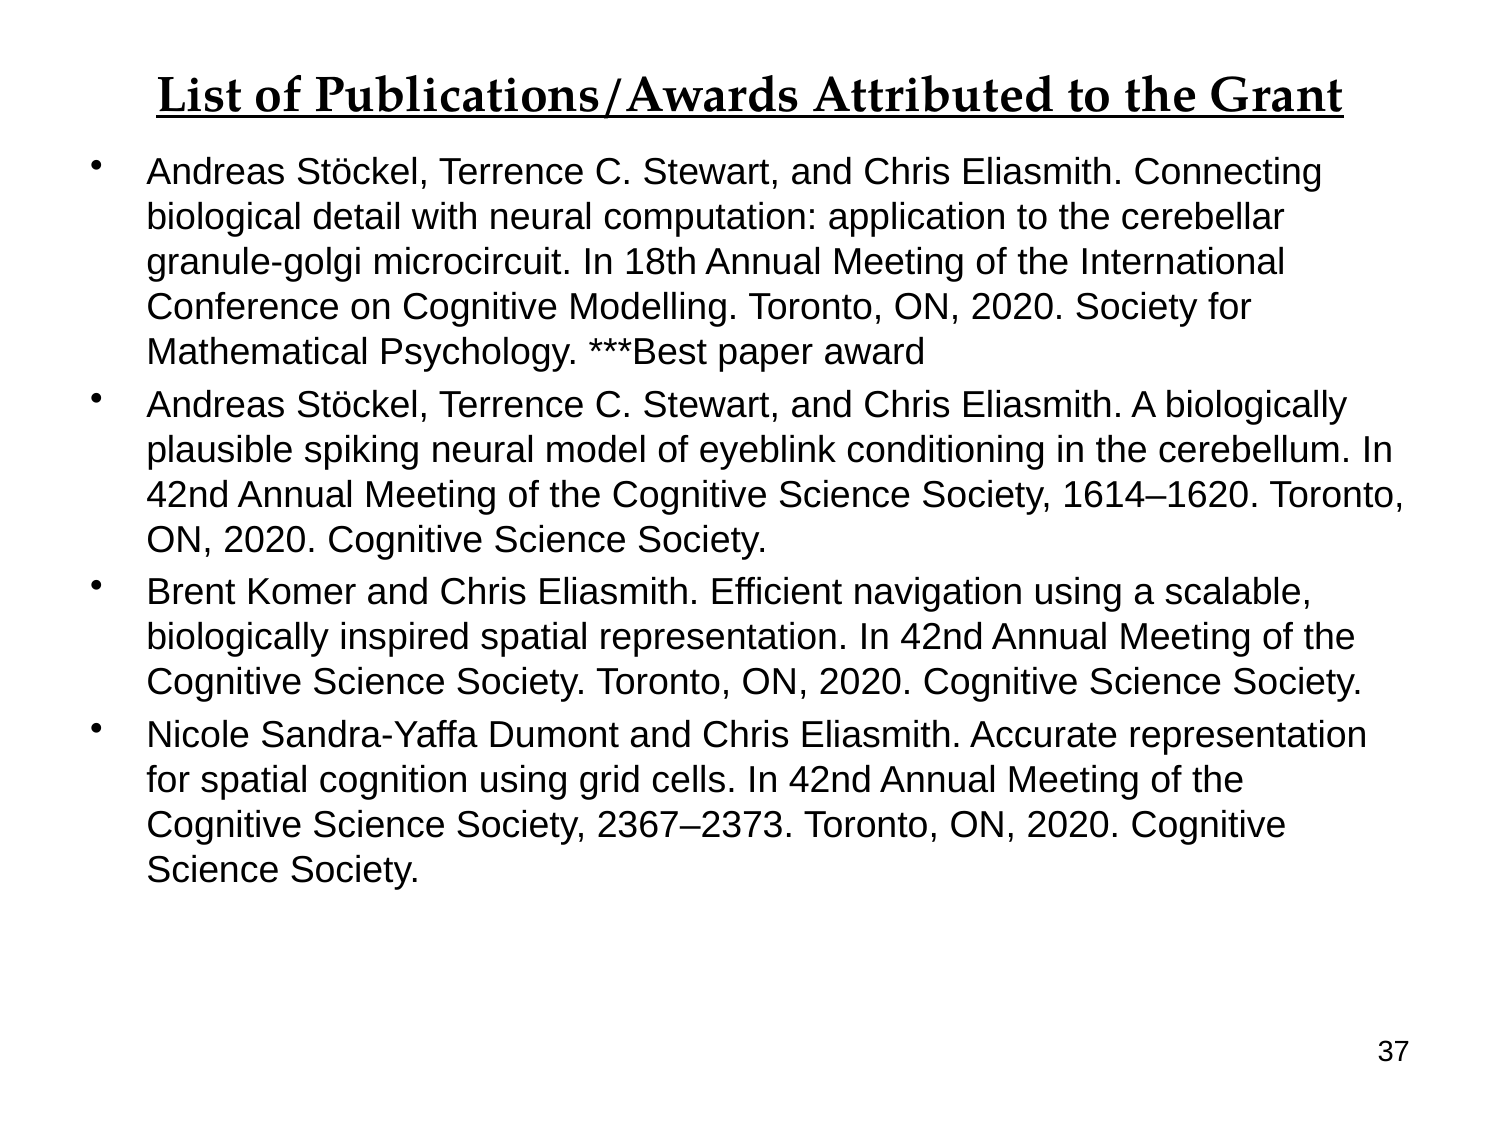

# List of Publications/Awards Attributed to the Grant
Andreas Stöckel, Terrence C. Stewart, and Chris Eliasmith. Connecting biological detail with neural computation: application to the cerebellar granule-golgi microcircuit. In 18th Annual Meeting of the International Conference on Cognitive Modelling. Toronto, ON, 2020. Society for Mathematical Psychology. ***Best paper award
Andreas Stöckel, Terrence C. Stewart, and Chris Eliasmith. A biologically plausible spiking neural model of eyeblink conditioning in the cerebellum. In 42nd Annual Meeting of the Cognitive Science Society, 1614–1620. Toronto, ON, 2020. Cognitive Science Society.
Brent Komer and Chris Eliasmith. Efficient navigation using a scalable, biologically inspired spatial representation. In 42nd Annual Meeting of the Cognitive Science Society. Toronto, ON, 2020. Cognitive Science Society.
Nicole Sandra-Yaffa Dumont and Chris Eliasmith. Accurate representation for spatial cognition using grid cells. In 42nd Annual Meeting of the Cognitive Science Society, 2367–2373. Toronto, ON, 2020. Cognitive Science Society.
37